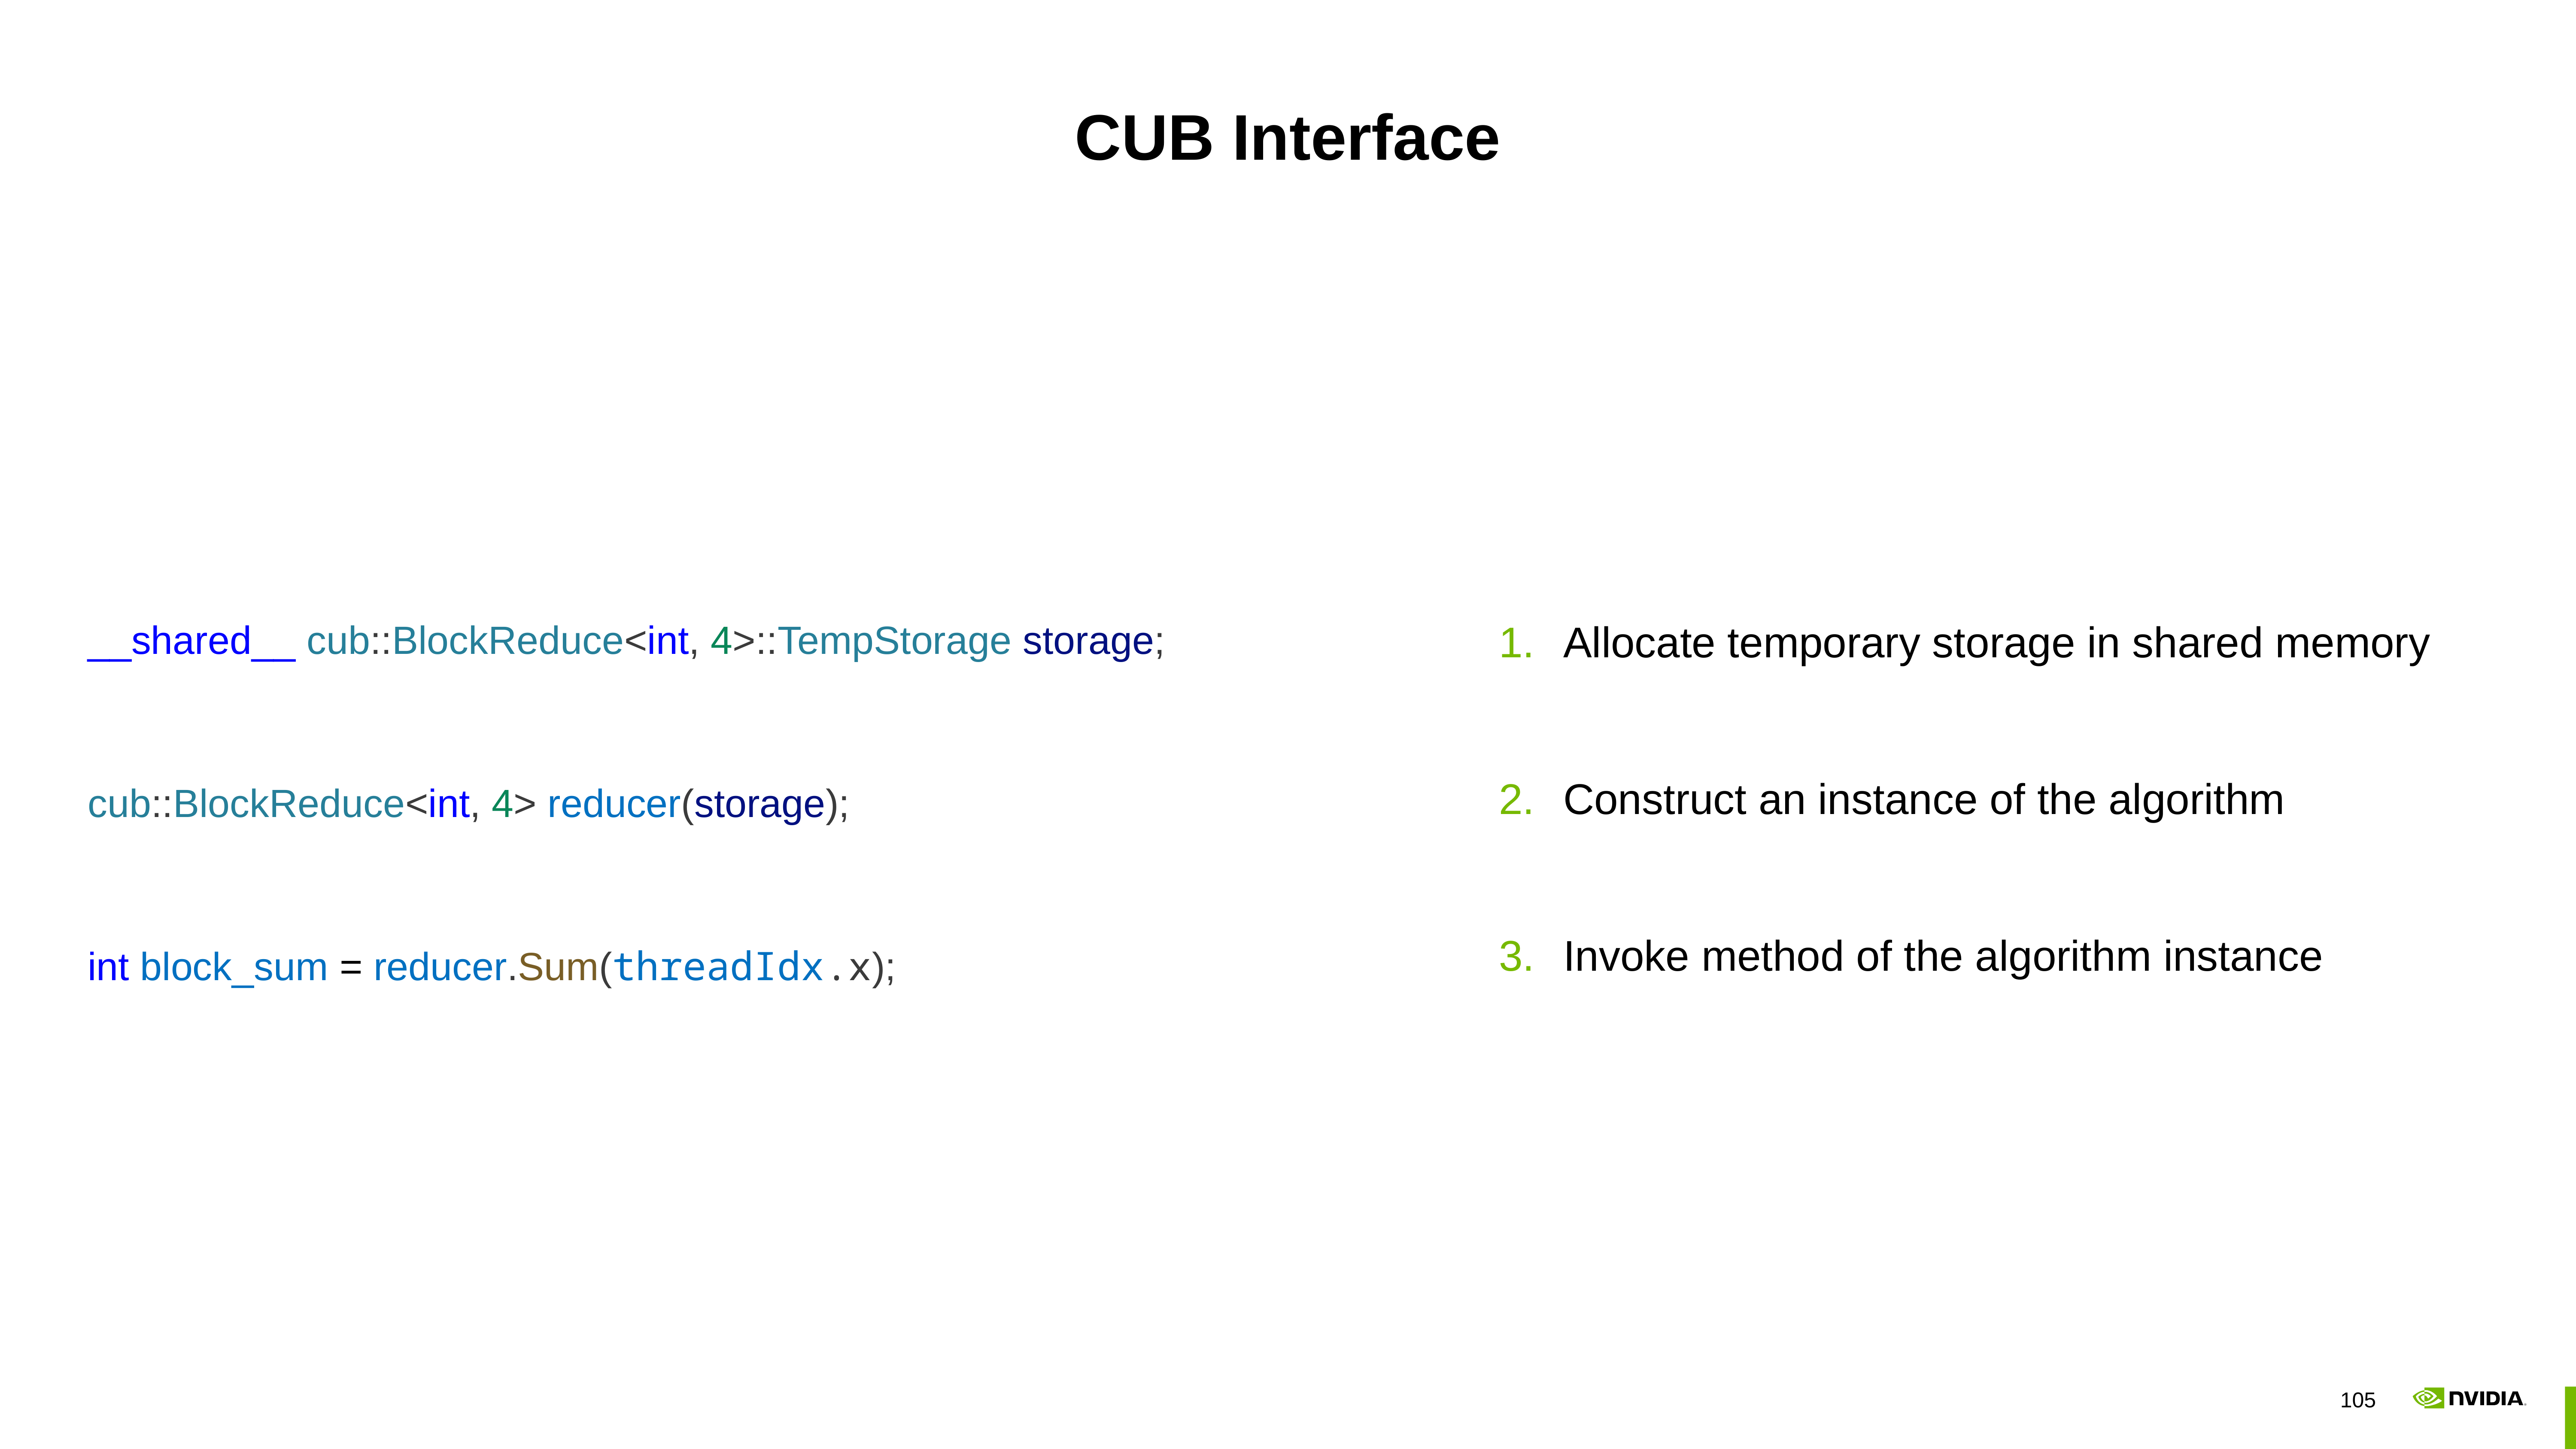

# CUB Interface
__shared__ cub::BlockReduce<int, 4>::TempStorage storage;

cub::BlockReduce<int, 4> reducer(storage);

int block_sum = reducer.Sum(threadIdx.x);
Allocate temporary storage in shared memory

Construct an instance of the algorithm

Invoke method of the algorithm instance